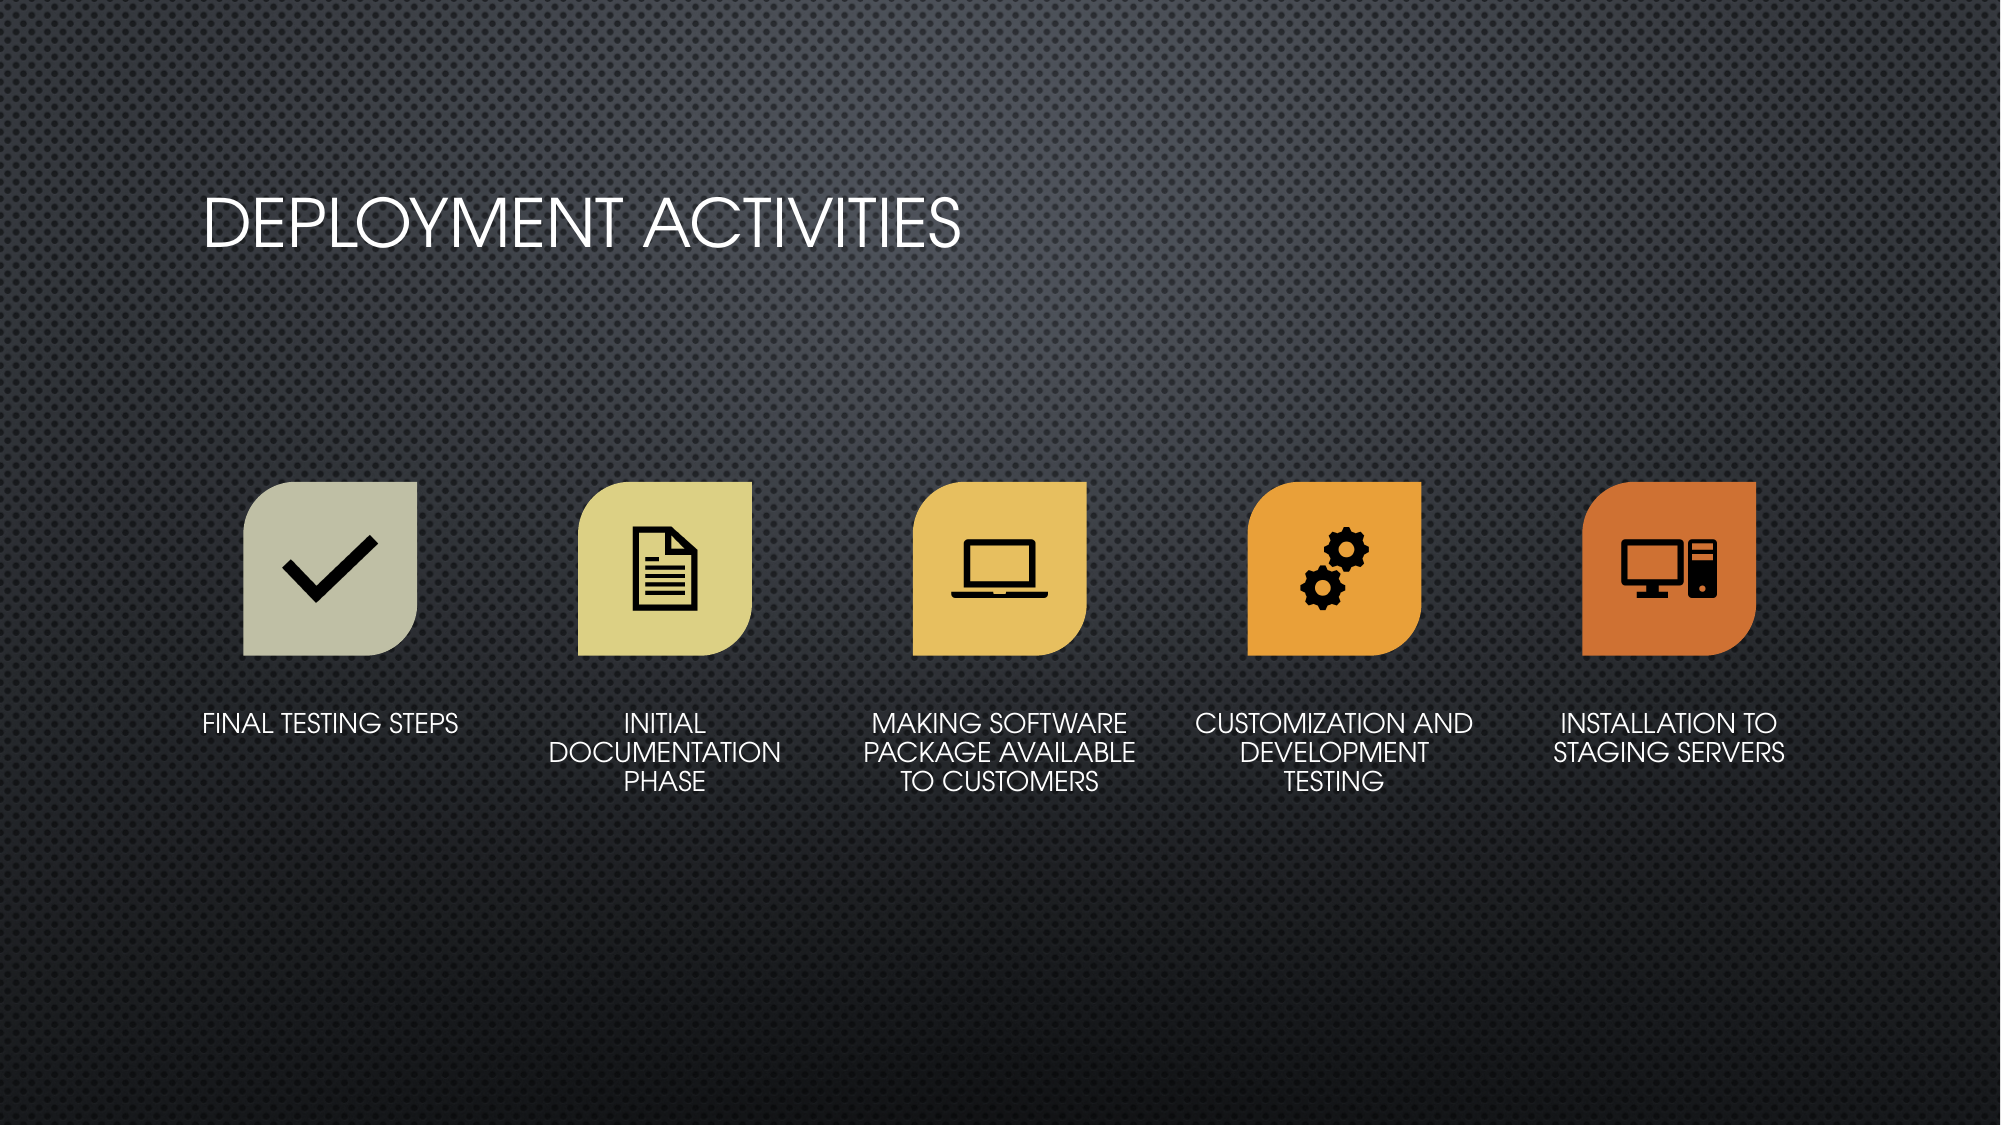

# Deployment activities
Final testing steps
Initial documentation phase
Making Software package available to customers
Customization and development testing
Installation to staging servers